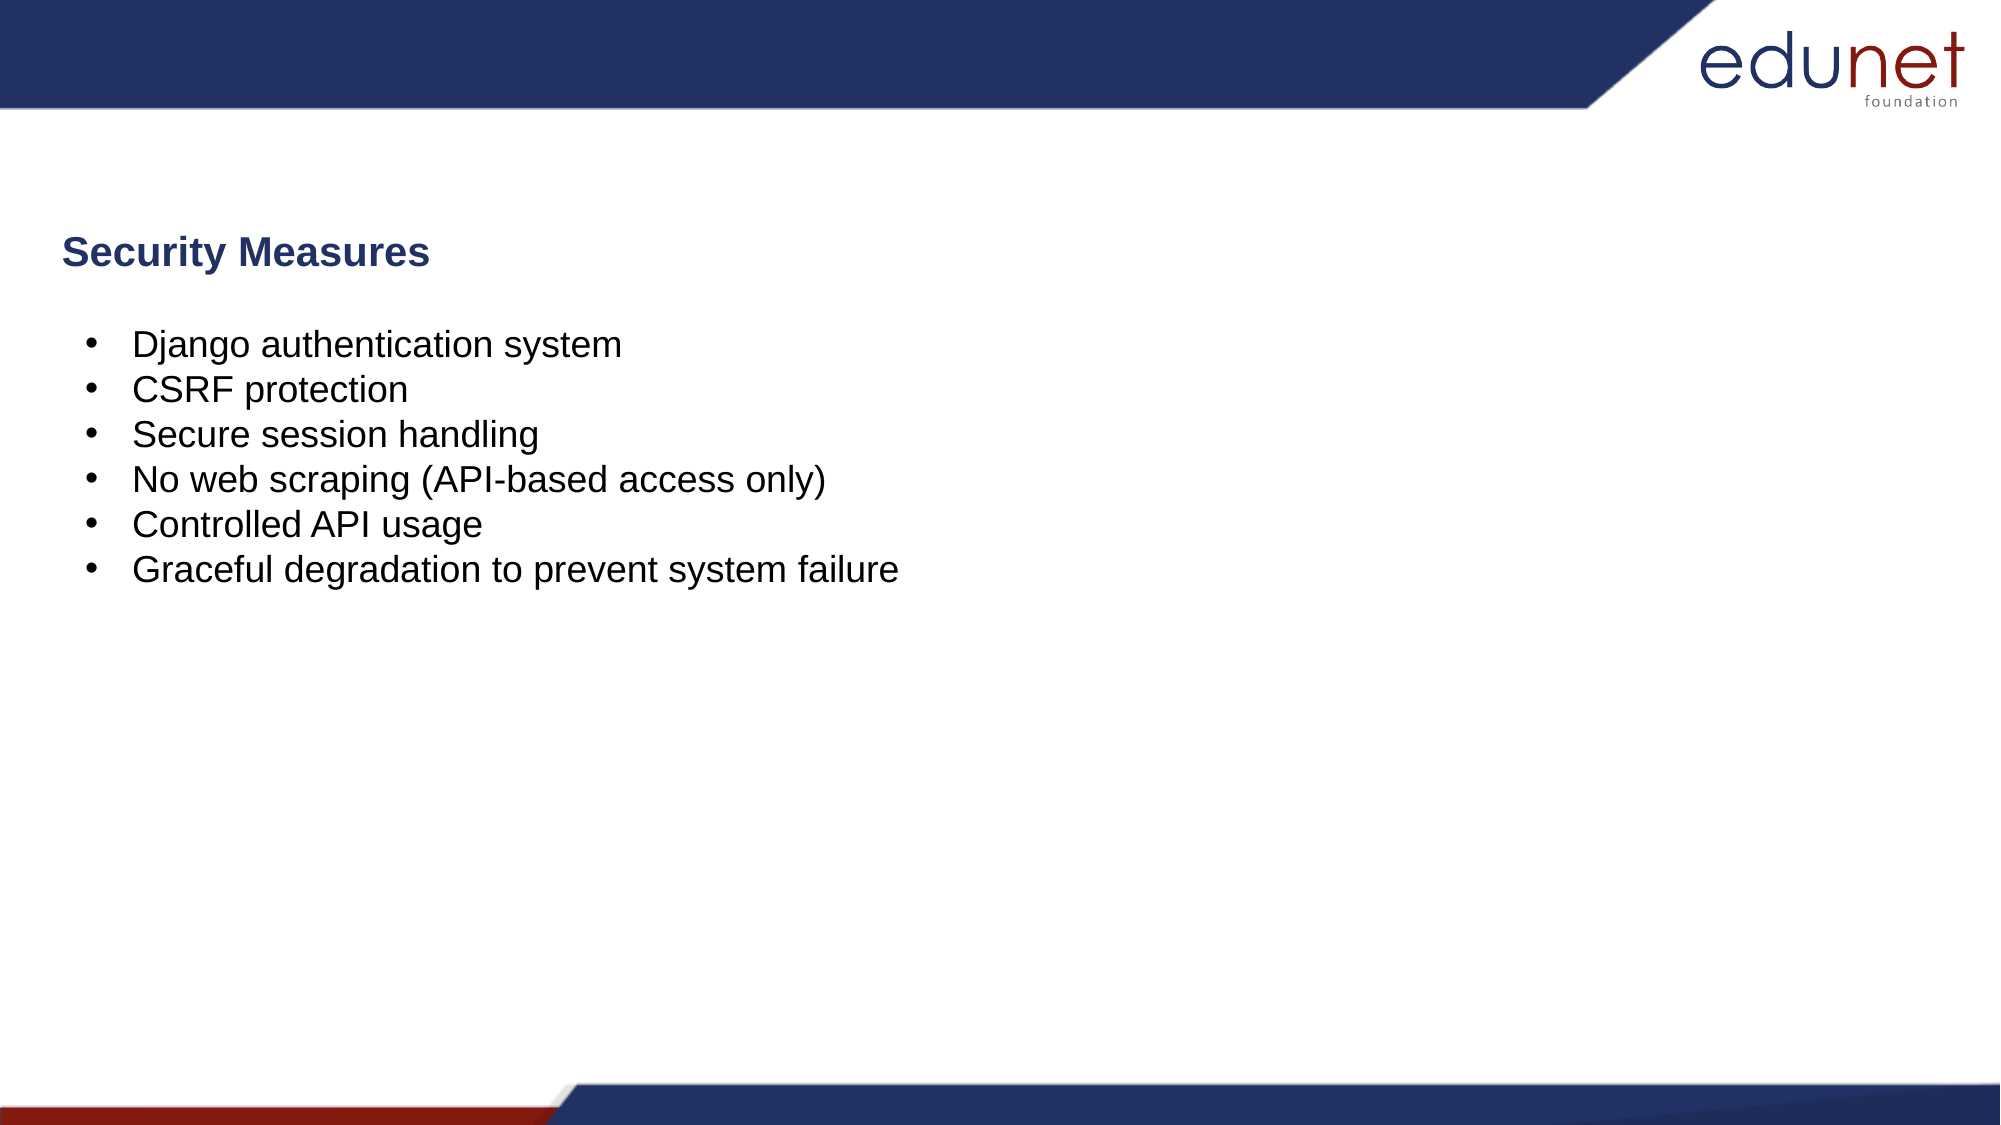

Security Measures
Django authentication system
CSRF protection
Secure session handling
No web scraping (API-based access only)
Controlled API usage
Graceful degradation to prevent system failure